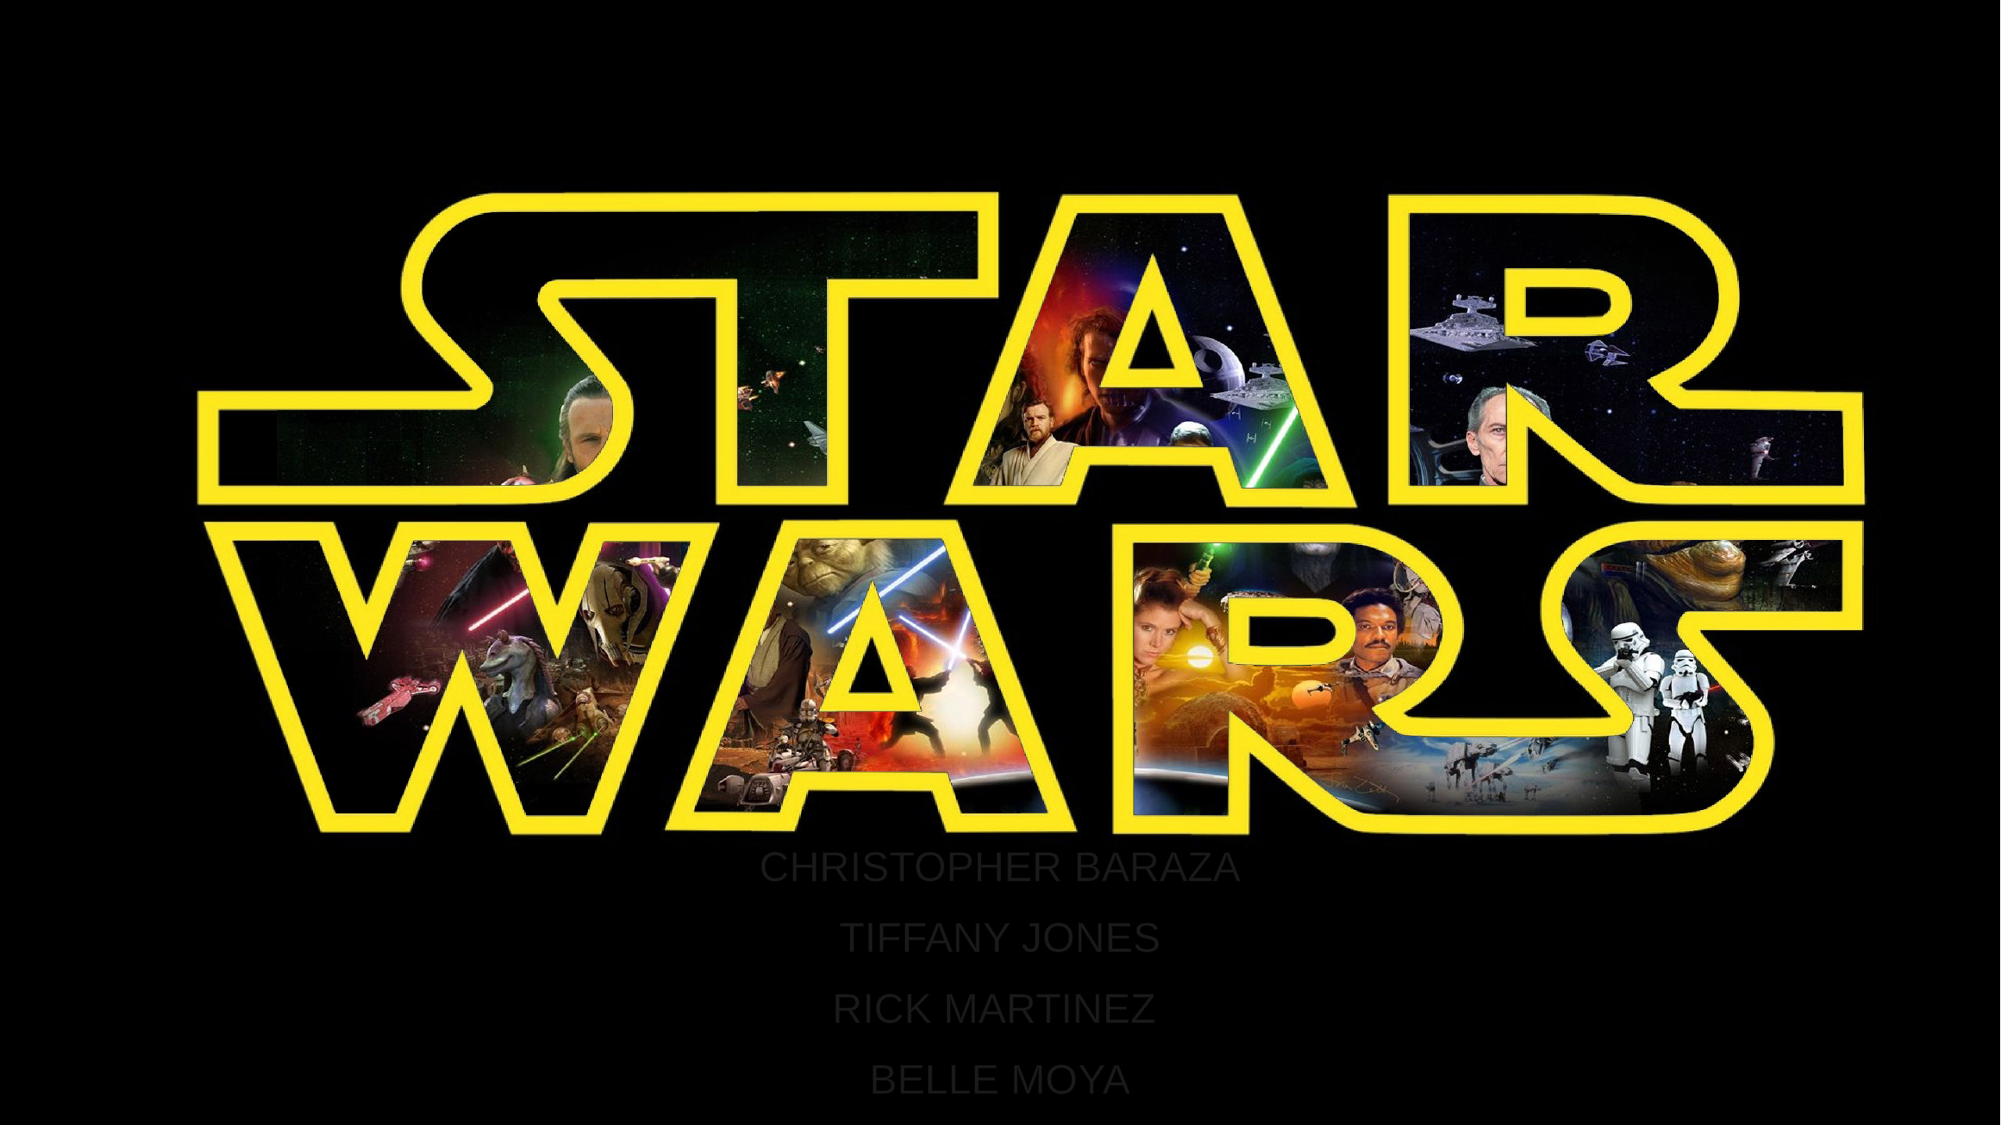

CHRISTOPHER BARAZA
TIFFANY JONES
RICK MARTINEZ
BELLE MOYA